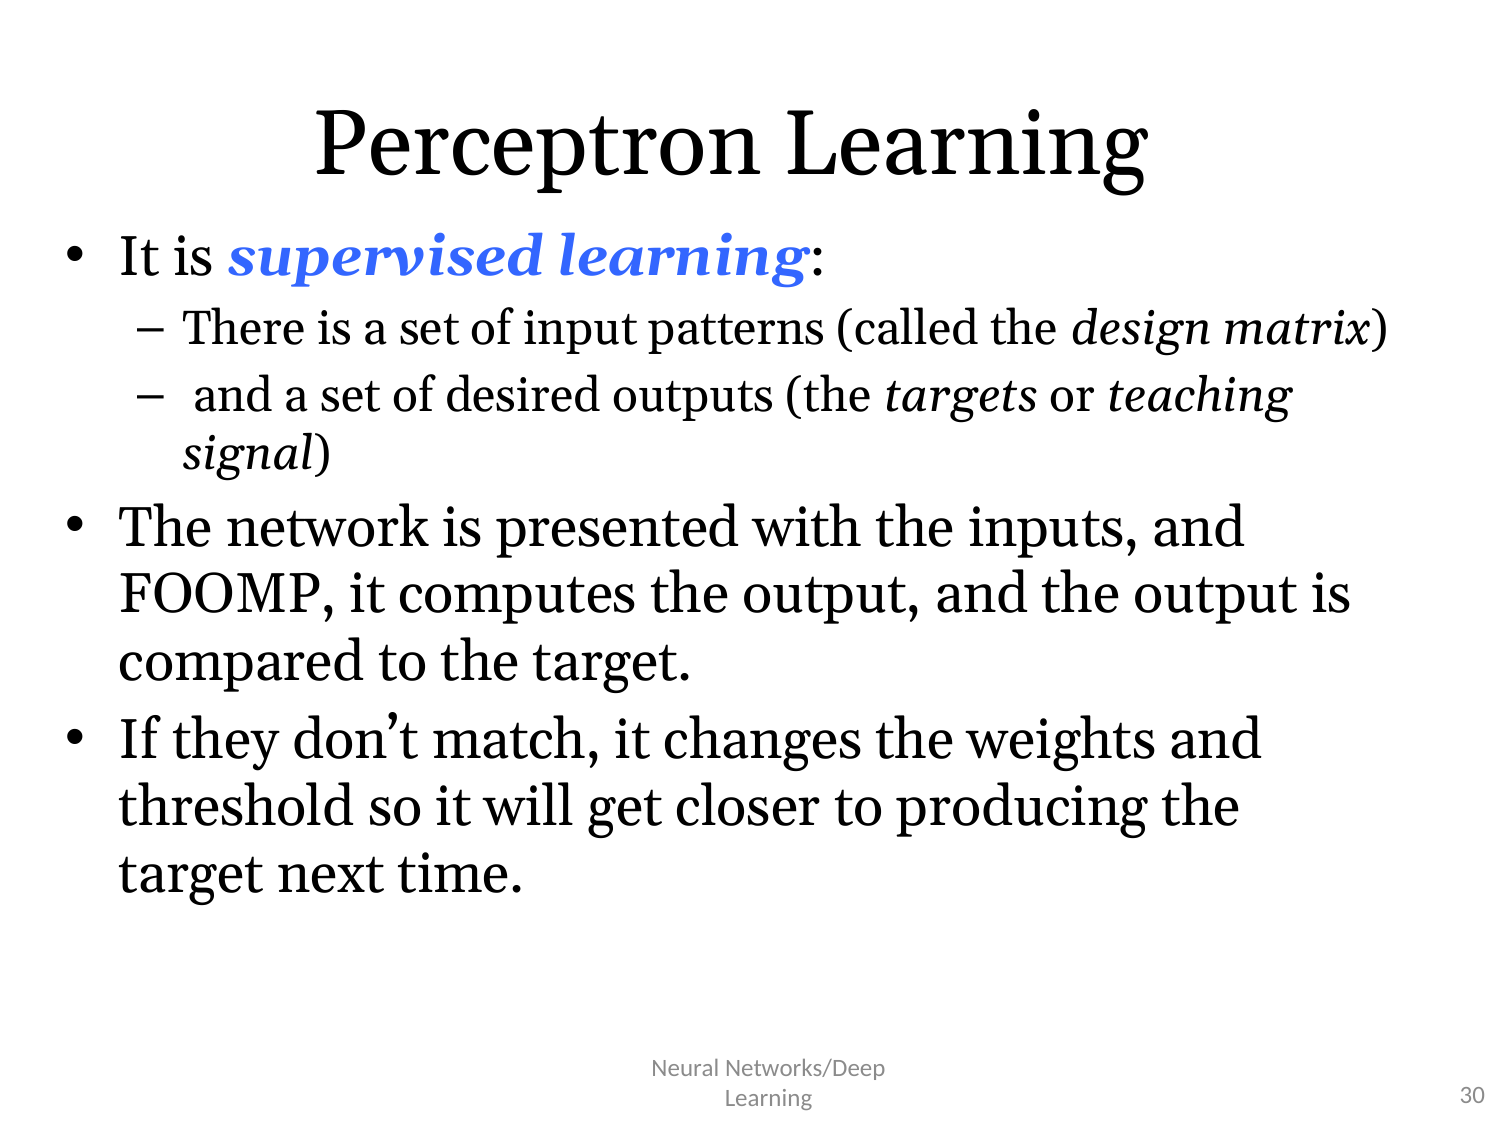

# Perceptron Learning
It is supervised learning:
There is a set of input patterns (called the design matrix)
 and a set of desired outputs (the targets or teaching          signal)
The network is presented with the inputs, and FOOMP, it computes the output, and the output is compared to the target.
If they don’t match, it changes the weights and threshold so it will get closer to producing the target next time.
Neural Networks/Deep Learning
30